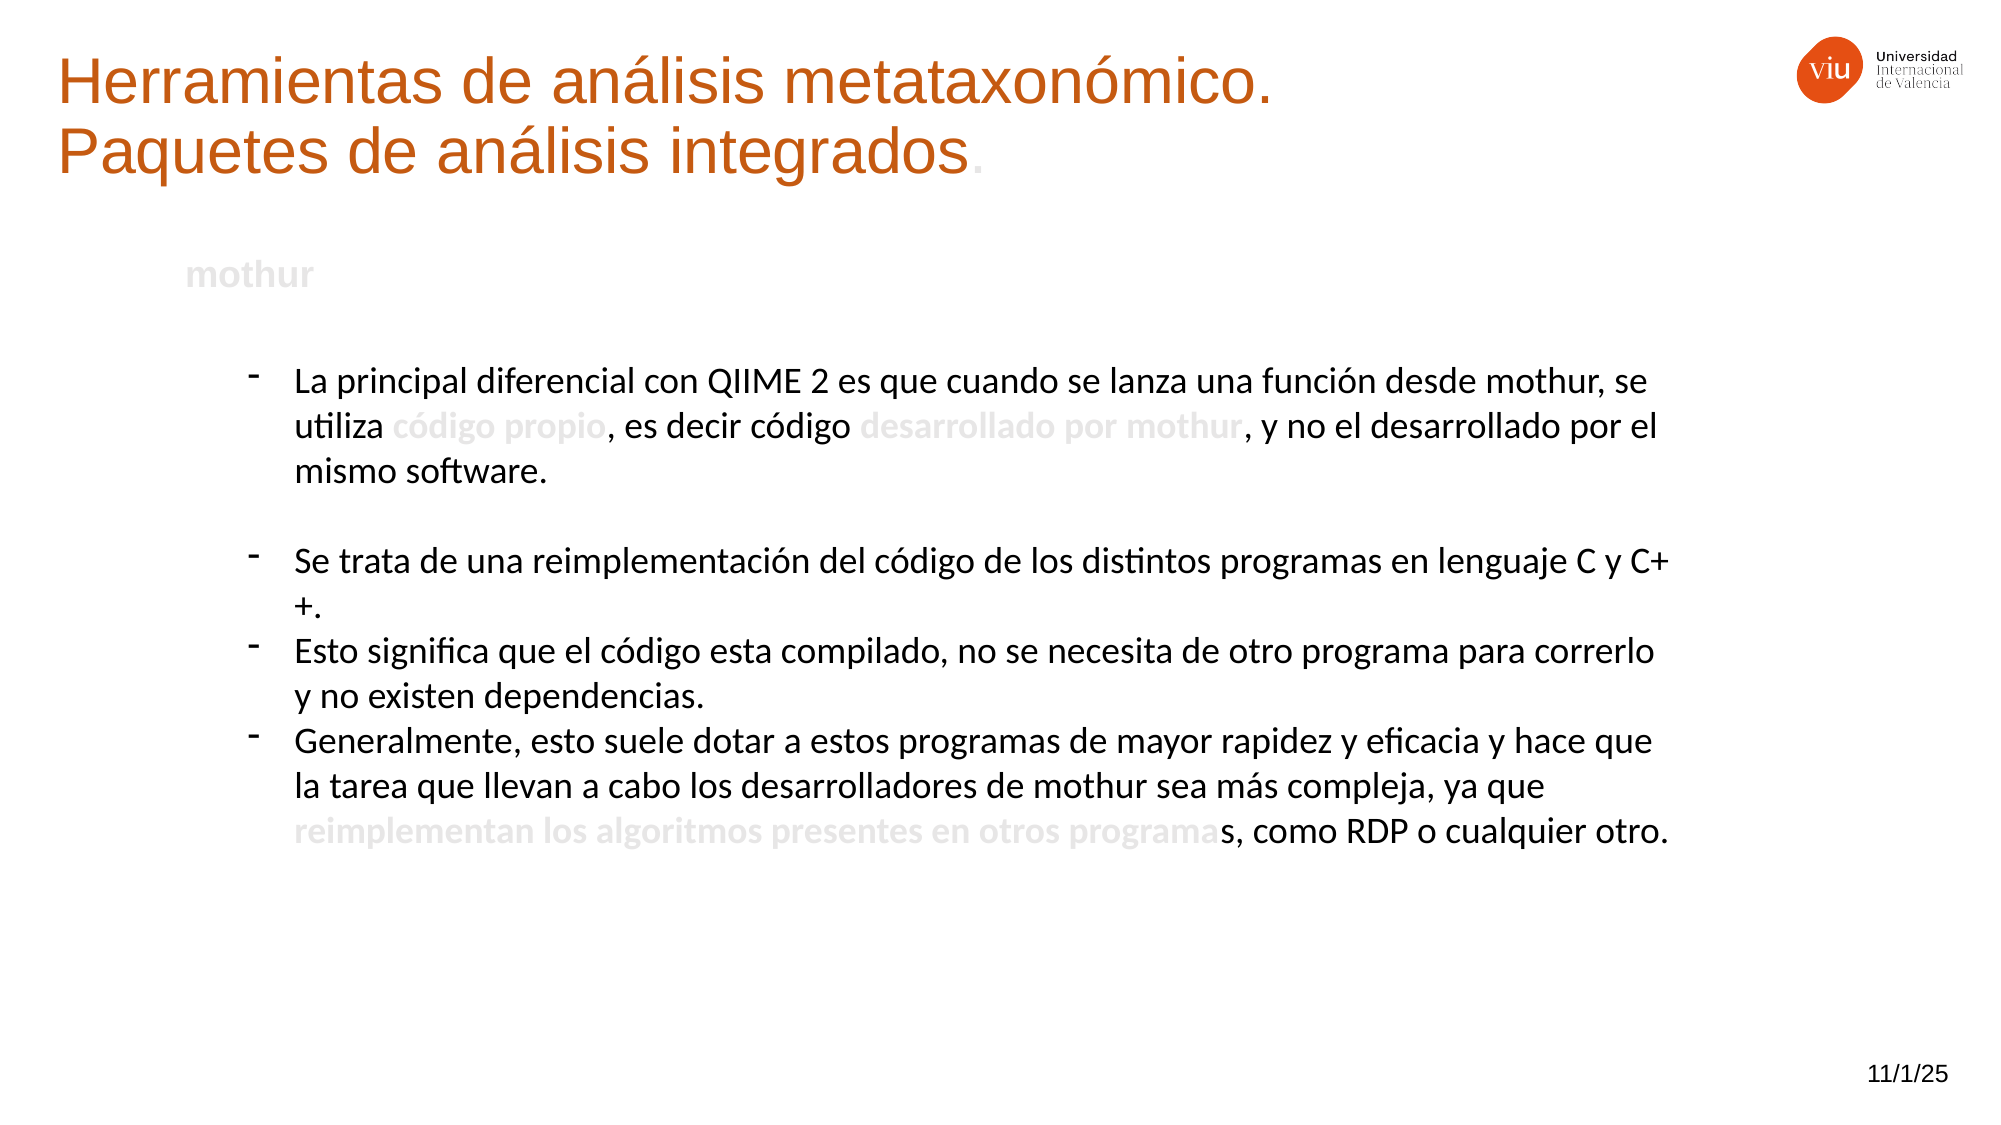

Herramientas de análisis metataxonómico. Paquetes de análisis integrados.

mothur
La principal diferencial con QIIME 2 es que cuando se lanza una función desde mothur, se utiliza código propio, es decir código desarrollado por mothur, y no el desarrollado por el mismo software.

Se trata de una reimplementación del código de los distintos programas en lenguaje C y C++.
Esto significa que el código esta compilado, no se necesita de otro programa para correrlo y no existen dependencias.
Generalmente, esto suele dotar a estos programas de mayor rapidez y eficacia y hace que la tarea que llevan a cabo los desarrolladores de mothur sea más compleja, ya que reimplementan los algoritmos presentes en otros programas, como RDP o cualquier otro.